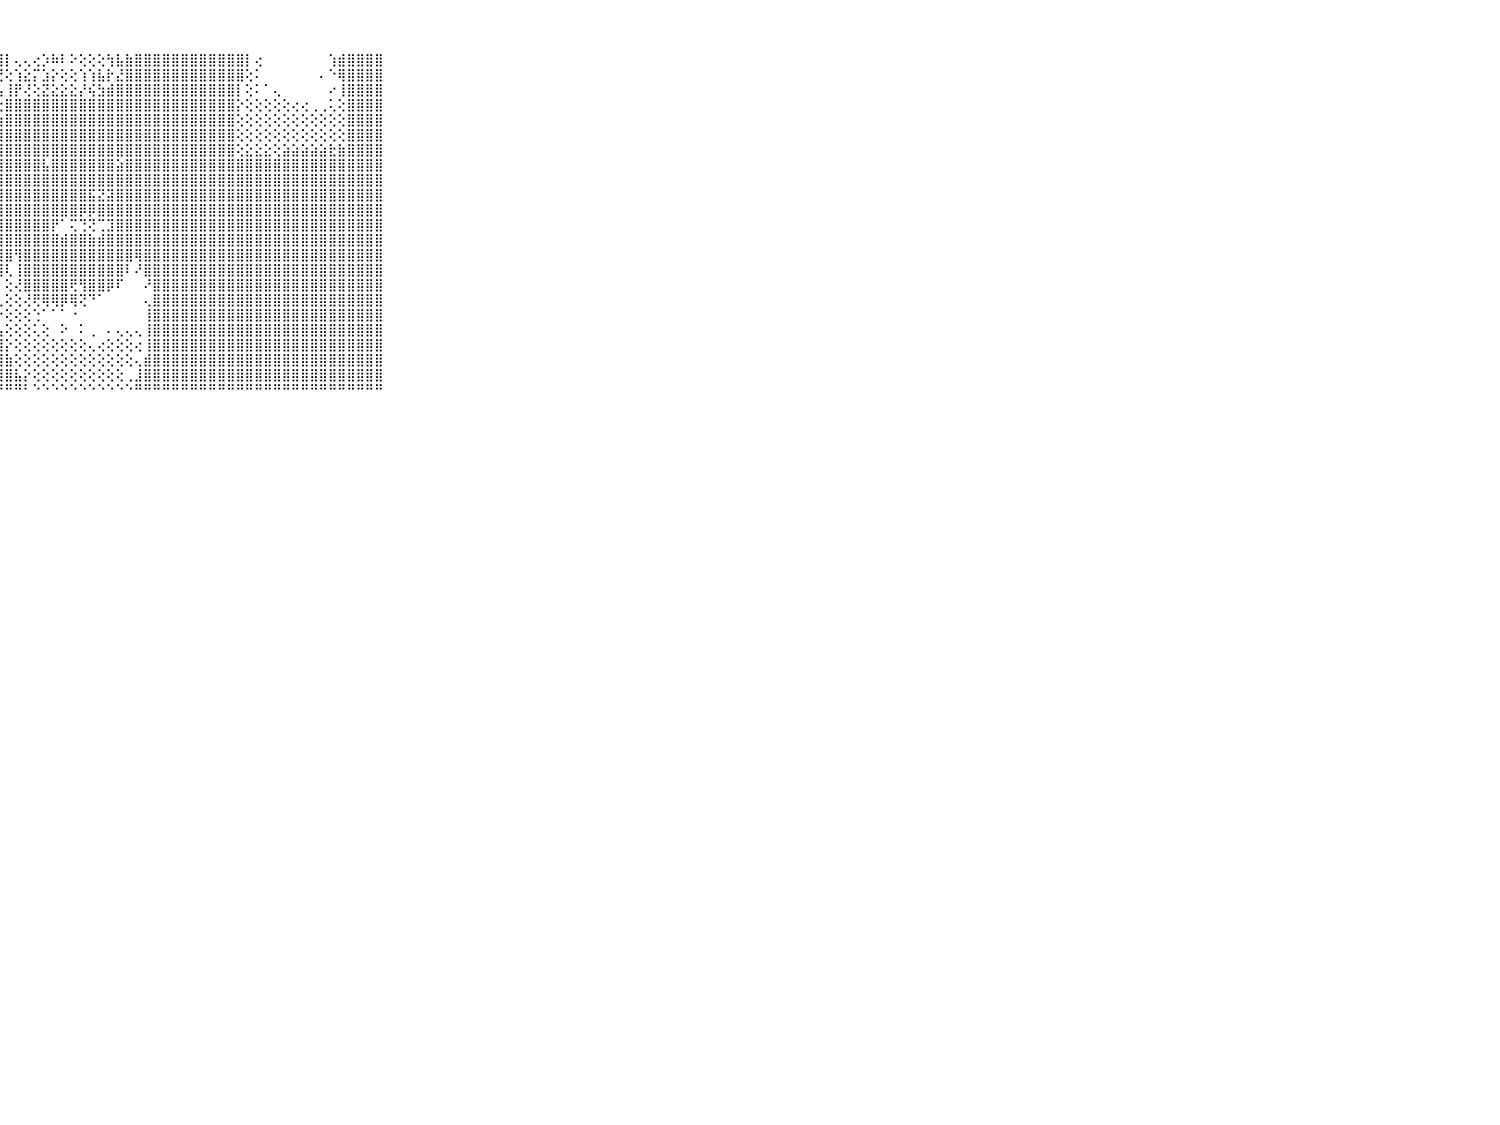

⠀⠀⠀⠀⠀⠀⠀⠀⠀⠀⠀⣷⣿⣿⣿⣿⣿⣿⣿⣿⣿⣿⣿⣿⣿⣿⣿⣿⡇⢄⢄⢔⡱⠷⠇⠕⢕⢕⢕⢳⣧⣷⣿⣿⣿⣿⣿⣿⣿⣿⣿⣿⣿⣿⡇⢔⠀⠀⠀⠀⠀⠀⠀⢱⣾⣿⣿⣿⣿⠀⠀⠀⠀⠀⠀⠀⠀⠀⠀⠀⠀
⠀⠀⠀⠀⠀⠀⠀⠀⠀⠀⠀⣿⣿⣿⣿⣿⣿⣿⣿⣿⣿⣿⣿⣿⣿⣿⡏⢝⢕⢱⣕⡍⣱⡕⢕⢕⢱⢱⣧⡗⣜⣿⣿⣿⣿⣿⣿⣿⣿⣿⣿⣿⣿⣿⢕⠅⠀⠀⠀⠀⠀⠀⠄⠑⢿⣿⣿⣿⣿⠀⠀⠀⠀⠀⠀⠀⠀⠀⠀⠀⠀
⠀⠀⠀⠀⠀⠀⠀⠀⠀⠀⠀⣿⣿⣿⣿⣿⣿⣿⣿⣿⣿⣿⣿⣿⣿⡟⢱⣧⢸⡟⢜⢕⣝⣕⣕⣕⡜⢮⣳⣾⣿⣿⣿⣿⣿⣿⣿⣿⣿⣿⣿⣿⣿⡇⢕⠅⠁⢄⠀⠀⠀⠀⠀⠔⢸⣿⣿⣿⣿⠀⠀⠀⠀⠀⠀⠀⠀⠀⠀⠀⠀
⠀⠀⠀⠀⠀⠀⠀⠀⠀⠀⠀⣿⣿⣿⣿⣿⣿⣿⣿⣿⣿⣿⣿⣿⣿⡇⢜⢗⣿⣿⣿⣿⣿⣿⣿⣿⣿⣿⣿⣿⣿⣿⣿⣿⣿⣿⣿⣿⣿⣿⣿⣿⣿⡕⢕⢕⢕⢕⢕⢔⢔⢀⢀⢅⢕⣿⣿⣿⣿⠀⠀⠀⠀⠀⠀⠀⠀⠀⠀⠀⠀
⠀⠀⠀⠀⠀⠀⠀⠀⠀⠀⠀⣿⣿⣿⣿⣿⣿⣿⣿⣿⣿⣿⣿⣿⣿⡇⢱⣱⣿⣿⣿⣿⣿⣿⣿⣿⣿⣿⣿⣿⣿⣿⣿⣿⣿⣿⣿⣿⣿⣿⣿⣿⣿⢕⢕⢕⢕⢕⢕⢕⢕⢕⢕⢕⢕⣿⣿⣿⣿⠀⠀⠀⠀⠀⠀⠀⠀⠀⠀⠀⠀
⠀⠀⠀⠀⠀⠀⠀⠀⠀⠀⠀⣿⣿⣿⣿⣿⣿⣿⣿⣿⣿⣿⣿⣿⣿⡇⢕⢹⣿⣿⣿⣿⣿⣿⣿⣿⣿⣿⣿⣿⣿⣿⣿⣿⣿⣿⣿⣿⣿⣿⣿⣿⣿⢕⢕⢕⢕⢕⢕⢕⢕⢕⢕⢕⢕⣿⣿⣿⣿⠀⠀⠀⠀⠀⠀⠀⠀⠀⠀⠀⠀
⠀⠀⠀⠀⠀⠀⠀⠀⠀⠀⠀⣿⣿⣿⣿⣿⣿⣿⣿⣿⣿⣿⣿⣿⣿⡇⢕⢹⣿⣿⣿⣿⣿⣿⣿⣿⣿⣿⣿⣿⣿⣿⣿⣿⣿⣿⣿⣿⣿⣿⣿⣿⣿⢕⣕⣕⣕⢕⣵⣵⣵⣵⣵⣗⣷⣿⣿⣿⣿⠀⠀⠀⠀⠀⠀⠀⠀⠀⠀⠀⠀
⠀⠀⠀⠀⠀⠀⠀⠀⠀⠀⠀⣿⣿⣿⣿⣿⣿⣿⣿⣿⣿⣿⣿⣿⣿⣿⢕⢸⣿⣿⣿⣿⣧⣿⣿⣿⣿⣿⣿⣿⣵⣿⣿⣿⣿⣿⣿⣿⣿⣿⣿⣿⣿⣿⣿⣿⣿⣿⣿⣿⣿⣿⣿⣿⣿⣿⣿⣿⣿⠀⠀⠀⠀⠀⠀⠀⠀⠀⠀⠀⠀
⠀⠀⠀⠀⠀⠀⠀⠀⠀⠀⠀⣿⣿⣿⣿⣿⣿⣿⣿⣿⣿⣿⣿⣿⣿⡿⣷⣼⣿⣿⣿⣿⣿⣿⣿⣿⣿⣿⣿⣿⣿⣿⣿⣿⣿⣿⣿⣿⣿⣿⣿⣿⣿⣿⣿⣿⣿⣿⣿⣿⣿⣿⣿⣿⣿⣿⣿⣿⣿⠀⠀⠀⠀⠀⠀⠀⠀⠀⠀⠀⠀
⠀⠀⠀⠀⠀⠀⠀⠀⠀⠀⠀⣿⣿⣿⣿⣿⣿⣿⣿⣿⣿⣿⣿⣿⣿⣿⣿⣿⣿⣿⣿⣿⣿⣿⣿⣿⣿⣯⣝⣽⣿⣿⣿⣿⣿⣿⣿⣿⣿⣿⣿⣿⣿⣿⣿⣿⣿⣿⣿⣿⣿⣿⣿⣿⣿⣿⣿⣿⣿⠀⠀⠀⠀⠀⠀⠀⠀⠀⠀⠀⠀
⠀⠀⠀⠀⠀⠀⠀⠀⠀⠀⠀⣿⣿⣿⣿⣿⣿⣿⣿⣿⣿⣿⣿⣿⣿⣿⣿⣿⣿⣿⣿⣿⣿⣿⣿⣿⡿⡿⣿⣿⣿⣿⣿⣿⣿⣿⣿⣿⣿⣿⣿⣿⣿⣿⣿⣿⣿⣿⣿⣿⣿⣿⣿⣿⣿⣿⣿⣿⣿⠀⠀⠀⠀⠀⠀⠀⠀⠀⠀⠀⠀
⠀⠀⠀⠀⠀⠀⠀⠀⠀⠀⠀⣿⣿⣿⣿⣿⣿⣿⣿⣿⣿⣿⣿⣿⣿⣿⣿⣿⣿⣿⣿⣿⣿⡟⠁⢍⢙⢝⢉⣹⣿⣿⣿⣿⣿⣿⣿⣿⣿⣿⣿⣿⣿⣿⣿⣿⣿⣿⣿⣿⣿⣿⣿⣿⣿⣿⣿⣿⣿⠀⠀⠀⠀⠀⠀⠀⠀⠀⠀⠀⠀
⠀⠀⠀⠀⠀⠀⠀⠀⠀⠀⠀⣿⣿⣿⣿⣿⣿⣿⣿⣿⣿⣿⣿⣿⣿⣿⣿⣿⣿⣿⣿⣿⣿⣿⣾⣿⣿⣷⣾⣿⣿⣿⣿⣿⣿⣿⣿⣿⣿⣿⣿⣿⣿⣿⣿⣿⣿⣿⣿⣿⣿⣿⣿⣿⣿⣿⣿⣿⣿⠀⠀⠀⠀⠀⠀⠀⠀⠀⠀⠀⠀
⠀⠀⠀⠀⠀⠀⠀⠀⠀⠀⠀⣿⣿⣿⣿⣿⣿⣿⣿⣿⣿⣿⣿⣿⣿⣿⣿⣿⣿⢻⣿⣿⣿⣿⣿⣿⣿⣿⣿⣿⣿⣿⢿⣿⣿⣿⣿⣿⣿⣿⣿⣿⣿⣿⣿⣿⣿⣿⣿⣿⣿⣿⣿⣿⣿⣿⣿⣿⣿⠀⠀⠀⠀⠀⠀⠀⠀⠀⠀⠀⠀
⠀⠀⠀⠀⠀⠀⠀⠀⠀⠀⠀⣿⣿⣿⣿⣿⣿⣿⣿⣿⣿⣿⣿⣿⣿⣿⣿⣿⢇⢸⣿⣿⣿⣿⣿⣿⣿⣿⣿⣿⣿⠇⠜⣿⣿⣿⣿⣿⣿⣿⣿⣿⣿⣿⣿⣿⣿⣿⣿⣿⣿⣿⣿⣿⣿⣿⣿⣿⣿⠀⠀⠀⠀⠀⠀⠀⠀⠀⠀⠀⠀
⠀⠀⠀⠀⠀⠀⠀⠀⠀⠀⠀⣿⣿⣿⣿⣿⣿⣿⣿⣿⣿⣿⣿⣿⣿⣿⣿⡇⢕⢜⣿⣿⣿⣿⣿⢟⢻⣿⣿⡿⠏⠀⠀⠜⣿⣿⣿⣿⣿⣿⣿⣿⣿⣿⣿⣿⣿⣿⣿⣿⣿⣿⣿⣿⣿⣿⣿⣿⣿⠀⠀⠀⠀⠀⠀⠀⠀⠀⠀⠀⠀
⠀⠀⠀⠀⠀⠀⠀⠀⠀⠀⠀⣿⣿⣿⣿⣿⣿⣿⣿⣿⣿⣿⣿⣿⣿⣿⣿⢇⢕⢕⢜⢟⢿⢿⡿⢿⢝⠙⠁⠀⠀⠀⠀⢄⣿⣿⣿⣿⣿⣿⣿⣿⣿⣿⣿⣿⣿⣿⣿⣿⣿⣿⣿⣿⣿⣿⣿⣿⣿⠀⠀⠀⠀⠀⠀⠀⠀⠀⠀⠀⠀
⠀⠀⠀⠀⠀⠀⠀⠀⠀⠀⠀⣿⣿⣿⣿⣿⣿⣿⣿⣿⣿⣿⣿⣿⣿⣿⣿⡕⢕⢕⢕⢑⠁⠁⠁⠐⠀⠀⠀⠀⠀⠀⠀⢸⣿⣿⣿⣿⣿⣿⣿⣿⣿⣿⣿⣿⣿⣿⣿⣿⣿⣿⣿⣿⣿⣿⣿⣿⣿⠀⠀⠀⠀⠀⠀⠀⠀⠀⠀⠀⠀
⠀⠀⠀⠀⠀⠀⠀⠀⠀⠀⠀⣿⣿⣿⣿⣿⣿⣿⣿⣿⣿⣿⣿⣿⣿⣿⣿⣧⢕⢕⢕⢅⢕⠀⠕⠀⠅⢀⠀⠄⢄⢄⢄⢸⣿⣿⣿⣿⣿⣿⣿⣿⣿⣿⣿⣿⣿⣿⣿⣿⣿⣿⣿⣿⣿⣿⣿⣿⣿⠀⠀⠀⠀⠀⠀⠀⠀⠀⠀⠀⠀
⠀⠀⠀⠀⠀⠀⠀⠀⠀⠀⠀⣿⣿⣿⣿⣿⣿⣿⣿⣿⣿⣿⣿⣿⣿⣿⣿⣿⡕⢕⢕⢕⢕⢕⢕⢕⢕⢄⢔⢕⢕⢕⢔⢸⣿⣿⣿⣿⣿⣿⣿⣿⣿⣿⣿⣿⣿⣿⣿⣿⣿⣿⣿⣿⣿⣿⣿⣿⣿⠀⠀⠀⠀⠀⠀⠀⠀⠀⠀⠀⠀
⠀⠀⠀⠀⠀⠀⠀⠀⠀⠀⠀⣿⣿⣿⣿⣿⣿⣿⣿⣿⣿⣿⣿⣿⣿⣿⣿⣿⣷⢕⢕⢕⢕⢕⢕⢕⢕⢕⢕⢕⢕⢕⢄⣾⣿⣿⣿⣿⣿⣿⣿⣿⣿⣿⣿⣿⣿⣿⣿⣿⣿⣿⣿⣿⣿⣿⣿⣿⣿⠀⠀⠀⠀⠀⠀⠀⠀⠀⠀⠀⠀
⠀⠀⠀⠀⠀⠀⠀⠀⠀⠀⠀⣿⣿⣿⣿⣿⣿⣿⣿⣿⣿⣿⣿⣿⣿⣿⣿⣿⣿⣧⡕⢕⢕⢕⢕⢕⢕⢕⢕⢕⢕⢀⣸⣿⣿⣿⣿⣿⣿⣿⣿⣿⣿⣿⣿⣿⣿⣿⣿⣿⣿⣿⣿⣿⣿⣿⣿⣿⣿⠀⠀⠀⠀⠀⠀⠀⠀⠀⠀⠀⠀
⠀⠀⠀⠀⠀⠀⠀⠀⠀⠀⠀⠛⠛⠛⠛⠛⠛⠛⠛⠛⠛⠛⠛⠛⠛⠛⠛⠛⠛⠛⠃⠑⠑⠑⠑⠑⠑⠑⠑⠑⠑⠑⠛⠛⠛⠛⠛⠛⠛⠛⠛⠛⠛⠛⠛⠛⠛⠛⠛⠛⠛⠛⠛⠛⠛⠛⠛⠛⠛⠀⠀⠀⠀⠀⠀⠀⠀⠀⠀⠀⠀